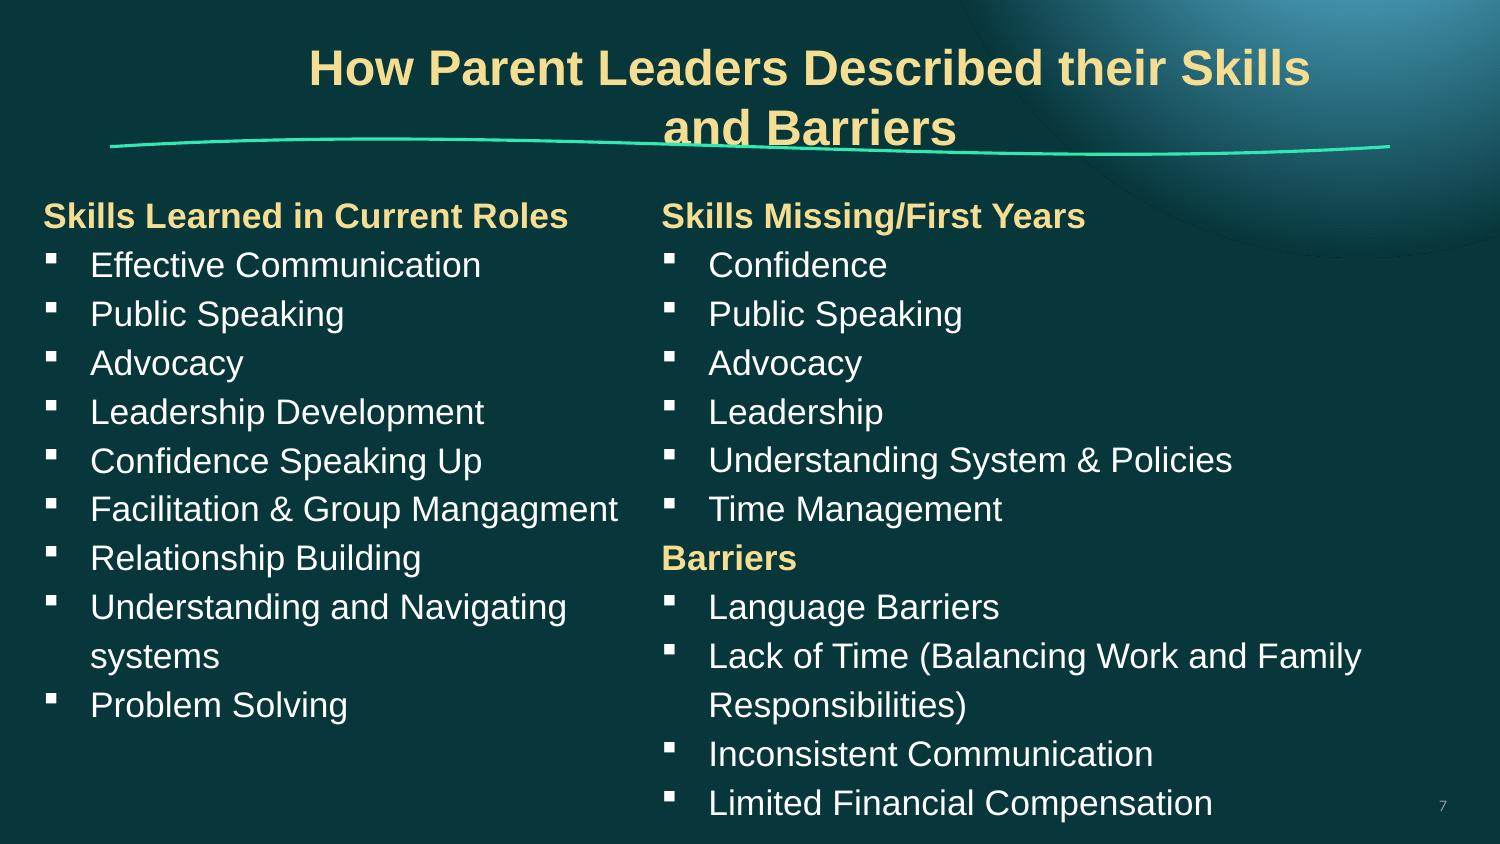

# How Parent Leaders Described their Skills and Barriers

Skills Learned in Current Roles
Effective Communication
Public Speaking
Advocacy
Leadership Development
Confidence Speaking Up
Facilitation & Group Mangagment
Relationship Building
Understanding and Navigating systems
Problem Solving

Skills Missing/First Years
Confidence
Public Speaking
Advocacy
Leadership
Understanding System & Policies
Time Management
Barriers
Language Barriers
Lack of Time (Balancing Work and Family Responsibilities)
Inconsistent Communication
Limited Financial Compensation